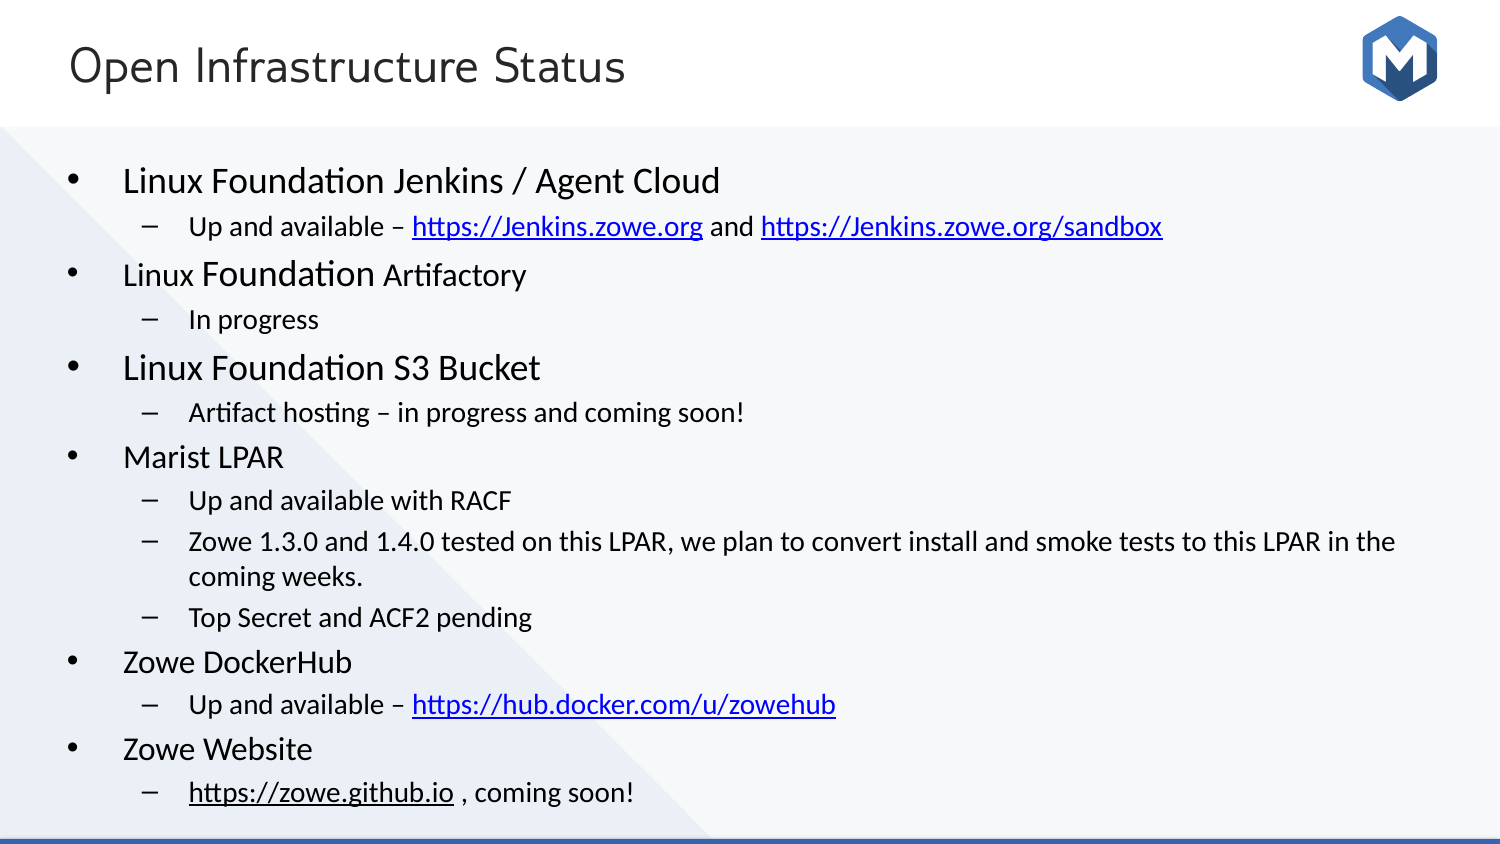

# Open Infrastructure Status

Linux Foundation Jenkins / Agent Cloud
Up and available – https://Jenkins.zowe.org and https://Jenkins.zowe.org/sandbox
Linux Foundation Artifactory
In progress
Linux Foundation S3 Bucket
Artifact hosting – in progress and coming soon!
Marist LPAR
Up and available with RACF
Zowe 1.3.0 and 1.4.0 tested on this LPAR, we plan to convert install and smoke tests to this LPAR in the coming weeks.
Top Secret and ACF2 pending
Zowe DockerHub
Up and available – https://hub.docker.com/u/zowehub
Zowe Website
https://zowe.github.io , coming soon!